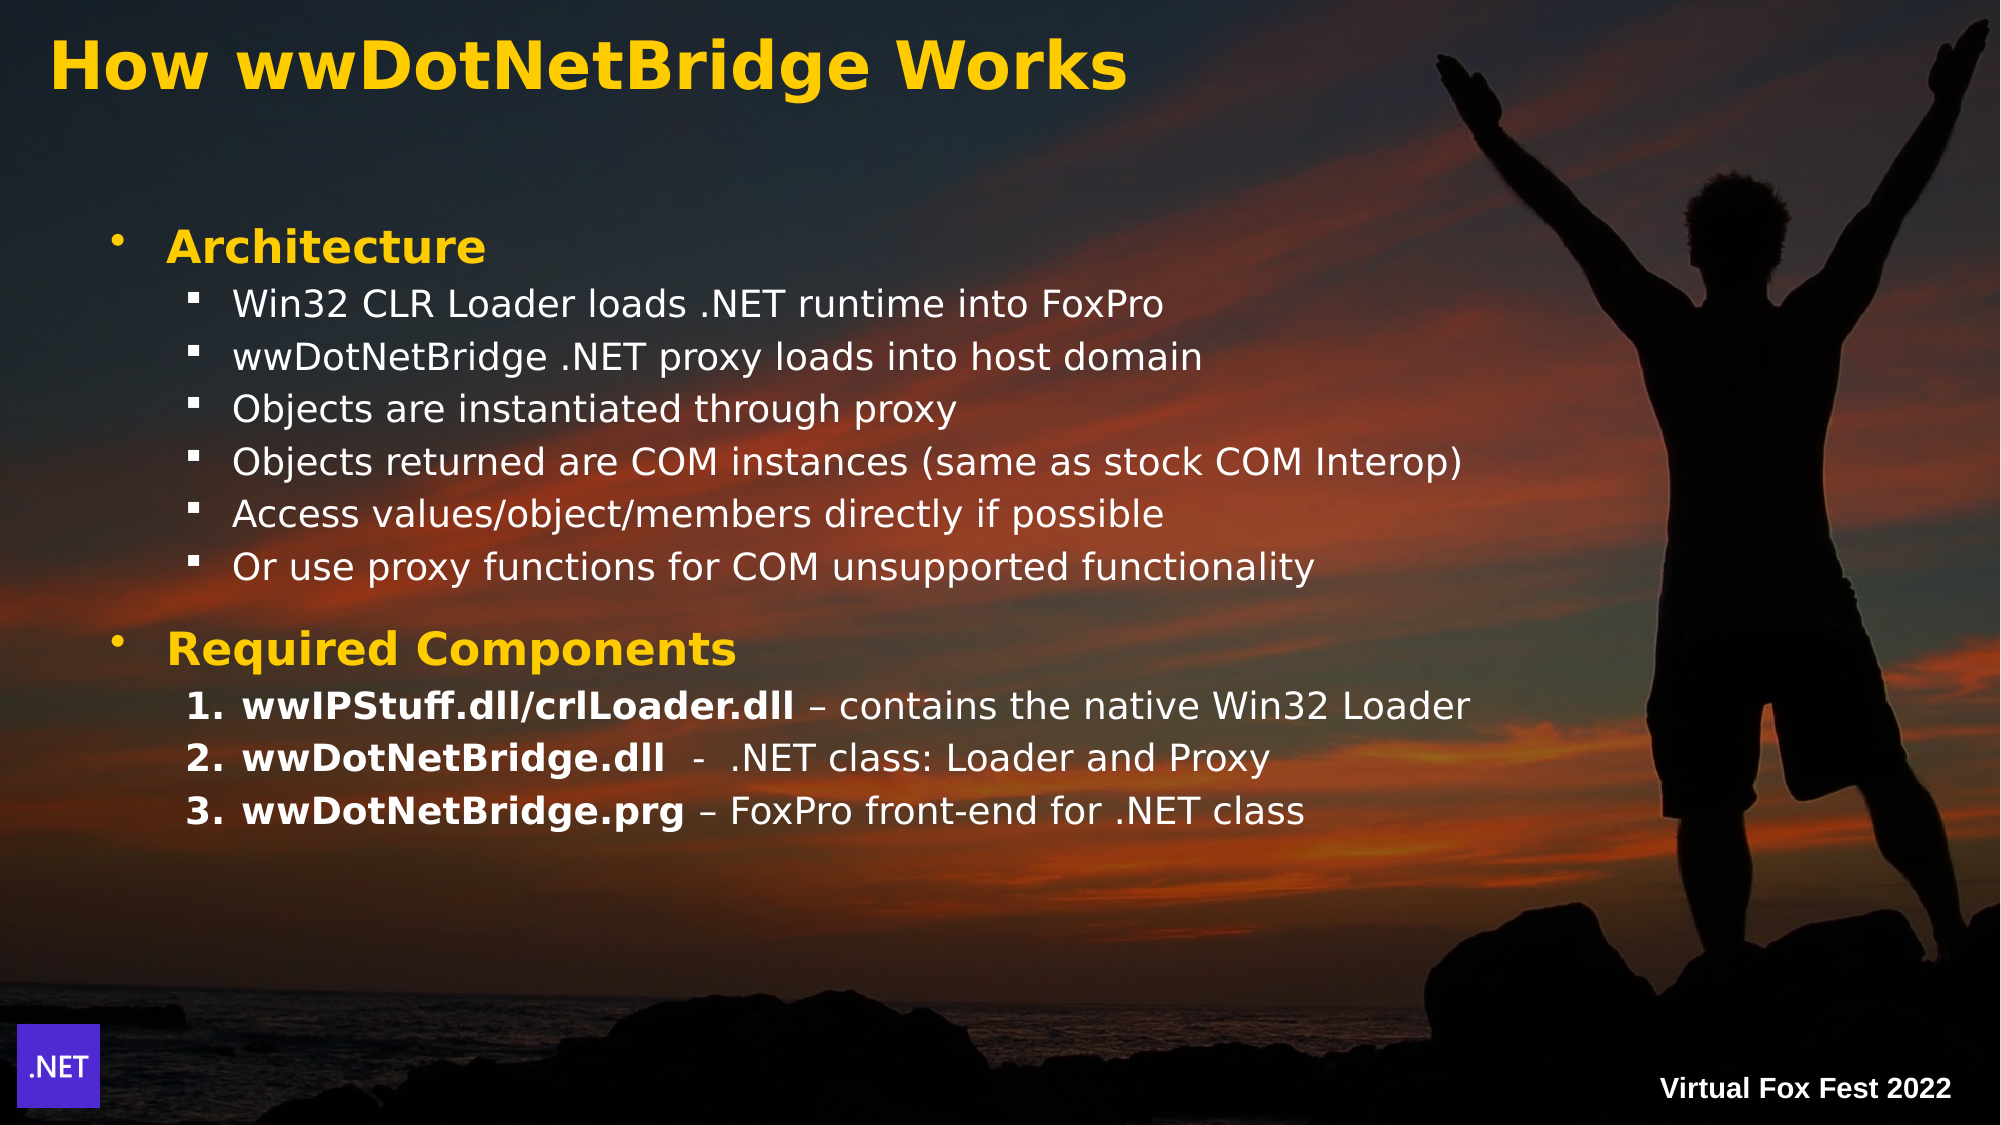

# How wwDotNetBridge Works
Architecture
Win32 CLR Loader loads .NET runtime into FoxPro
wwDotNetBridge .NET proxy loads into host domain
Objects are instantiated through proxy
Objects returned are COM instances (same as stock COM Interop)
Access values/object/members directly if possible
Or use proxy functions for COM unsupported functionality
Required Components
wwIPStuff.dll/crlLoader.dll – contains the native Win32 Loader
wwDotNetBridge.dll  -  .NET class: Loader and Proxy
wwDotNetBridge.prg – FoxPro front-end for .NET class